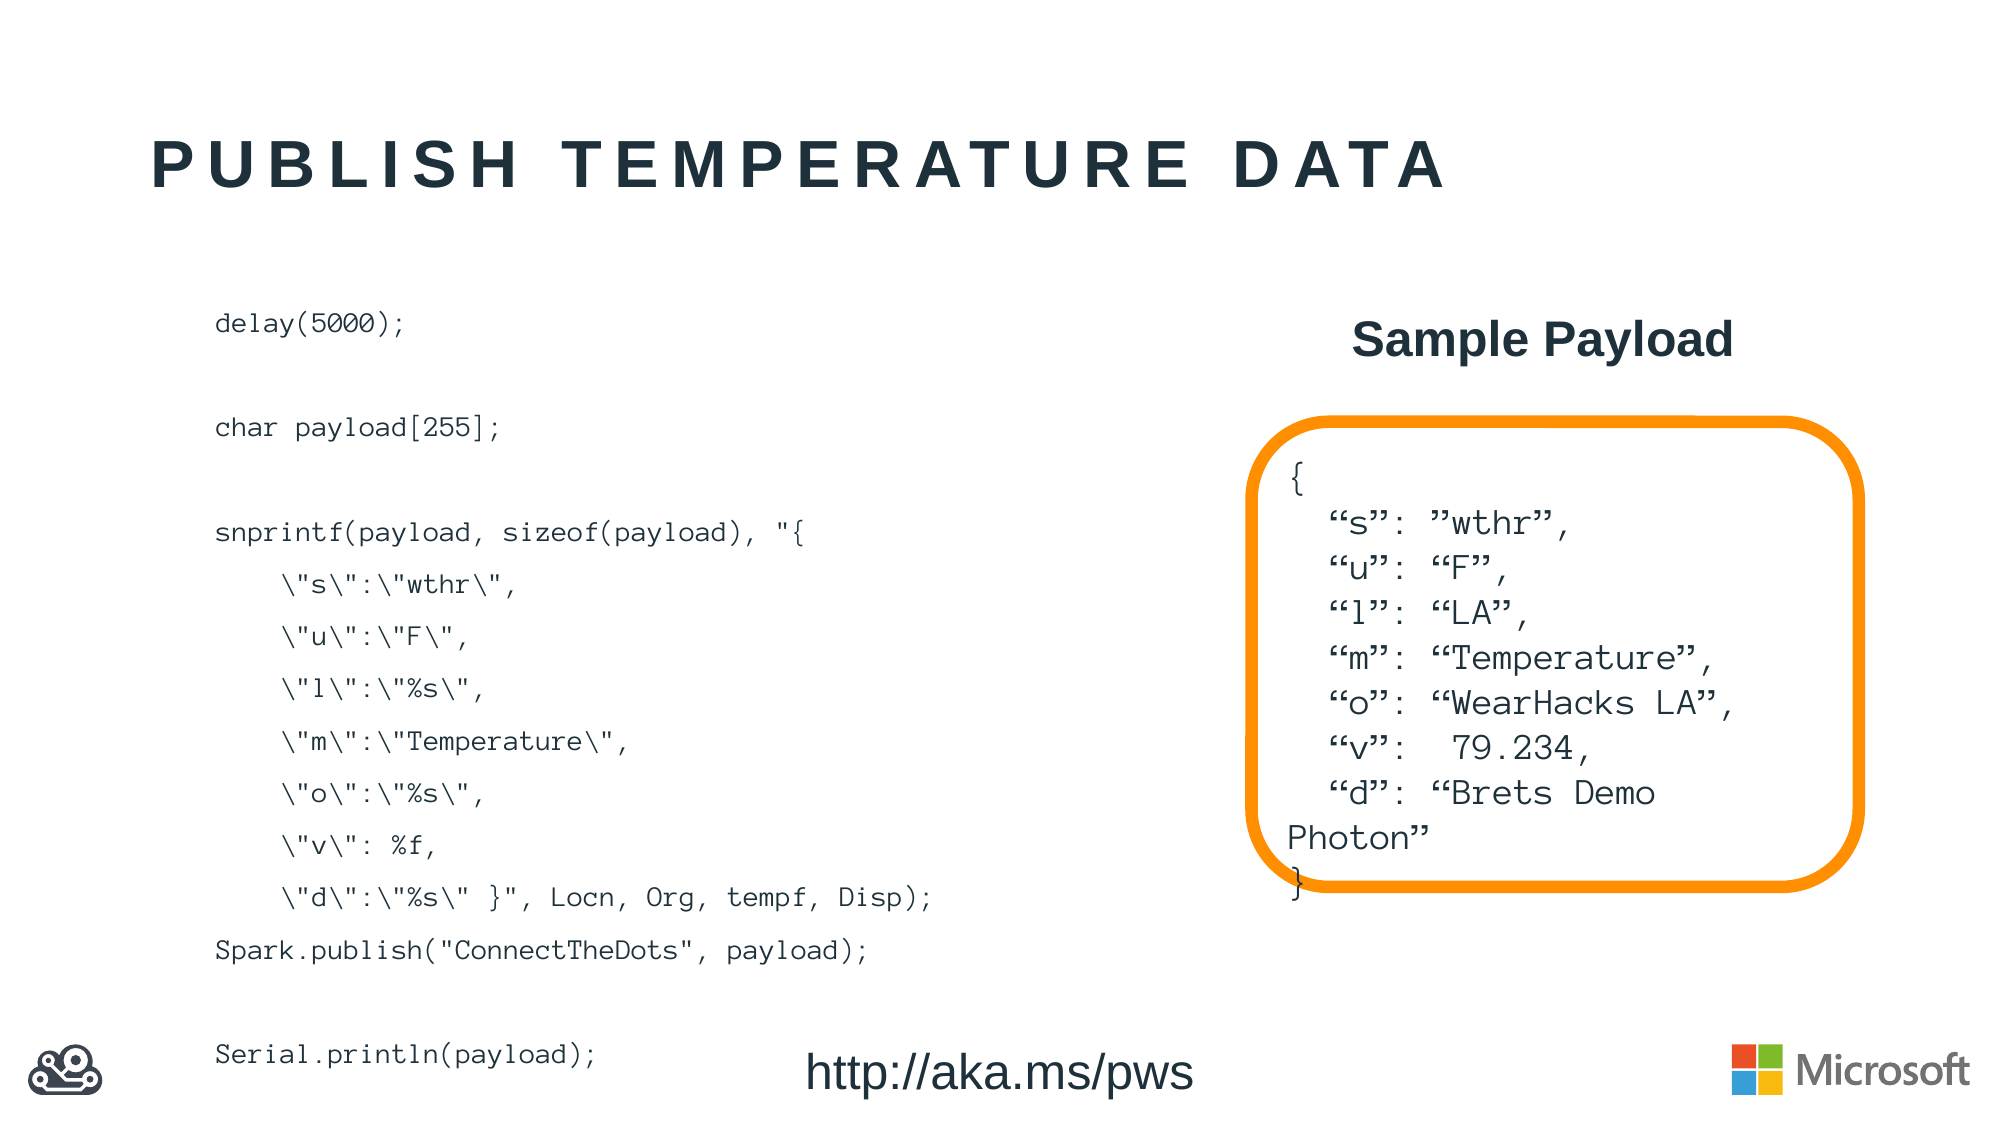

# Publish temperature data
    delay(5000);

    char payload[255];

    snprintf(payload, sizeof(payload), "{
        \"s\":\"wthr\",
        \"u\":\"F\",
        \"l\":\"%s\",
        \"m\":\"Temperature\",
        \"o\":\"%s\",
        \"v\": %f,
        \"d\":\"%s\" }", Locn, Org, tempf, Disp);
    Spark.publish("ConnectTheDots", payload);

    Serial.println(payload);

Sample Payload
{
  “s”: ”wthr”,
  “u”: “F”,
  “l”: “LA”,
  “m”: “Temperature”,
  “o”: “WearHacks LA”,
  “v”:  79.234,
  “d”: “Brets Demo Photon”
}